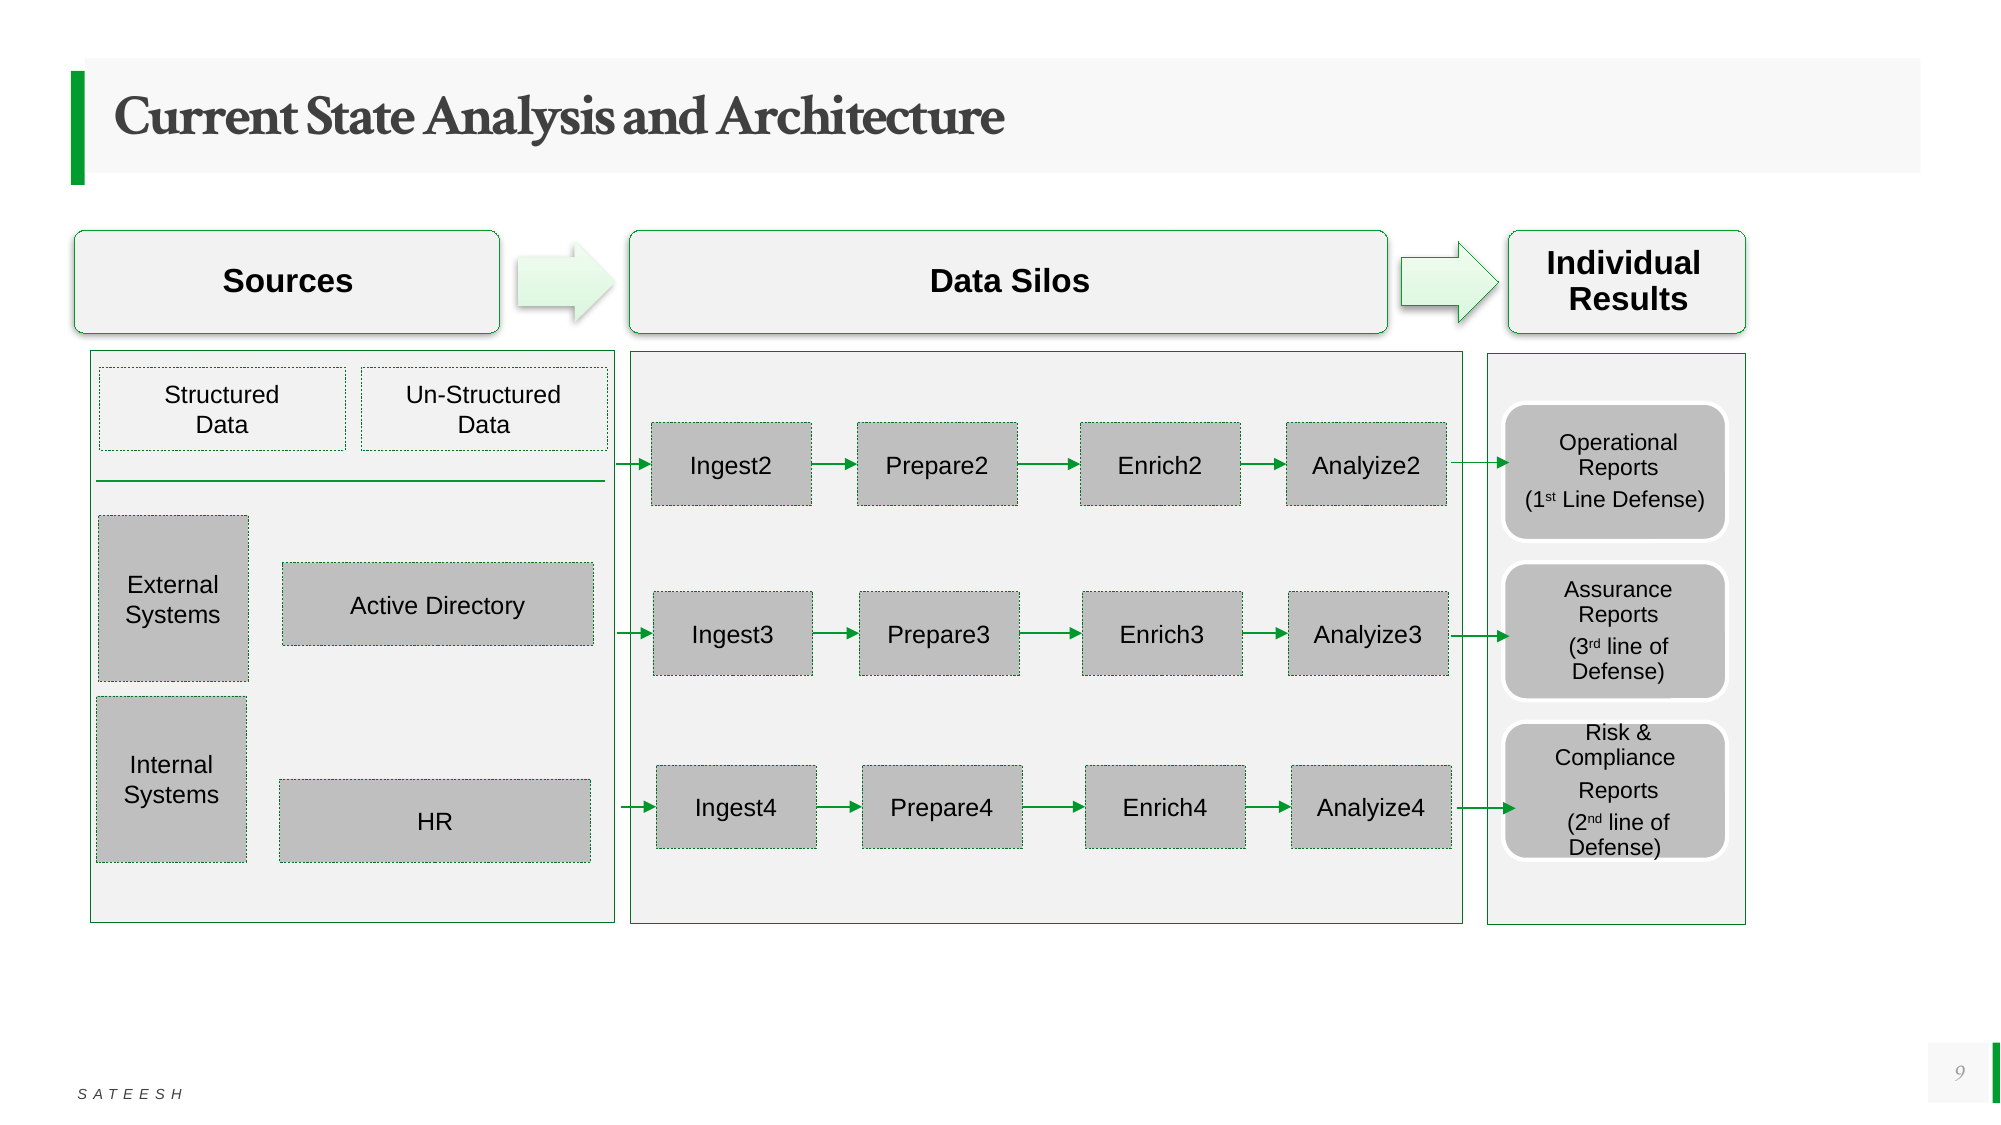

# Current State Analysis and Architecture
Sources

Data Silos

Individual  Results

Structured
Data
Un-Structured
Data
Operational Reports
(1st Line Defense)
Assurance Reports
(3rd line of Defense)
Risk & Compliance
Reports
(2nd line of Defense)
Analyize2
Enrich2
Ingest2
Prepare2
External
Systems
Active Directory
Analyize3
Enrich3
Ingest3
Prepare3
Internal
Systems
Analyize4
Enrich4
Ingest4
Prepare4
HR
9